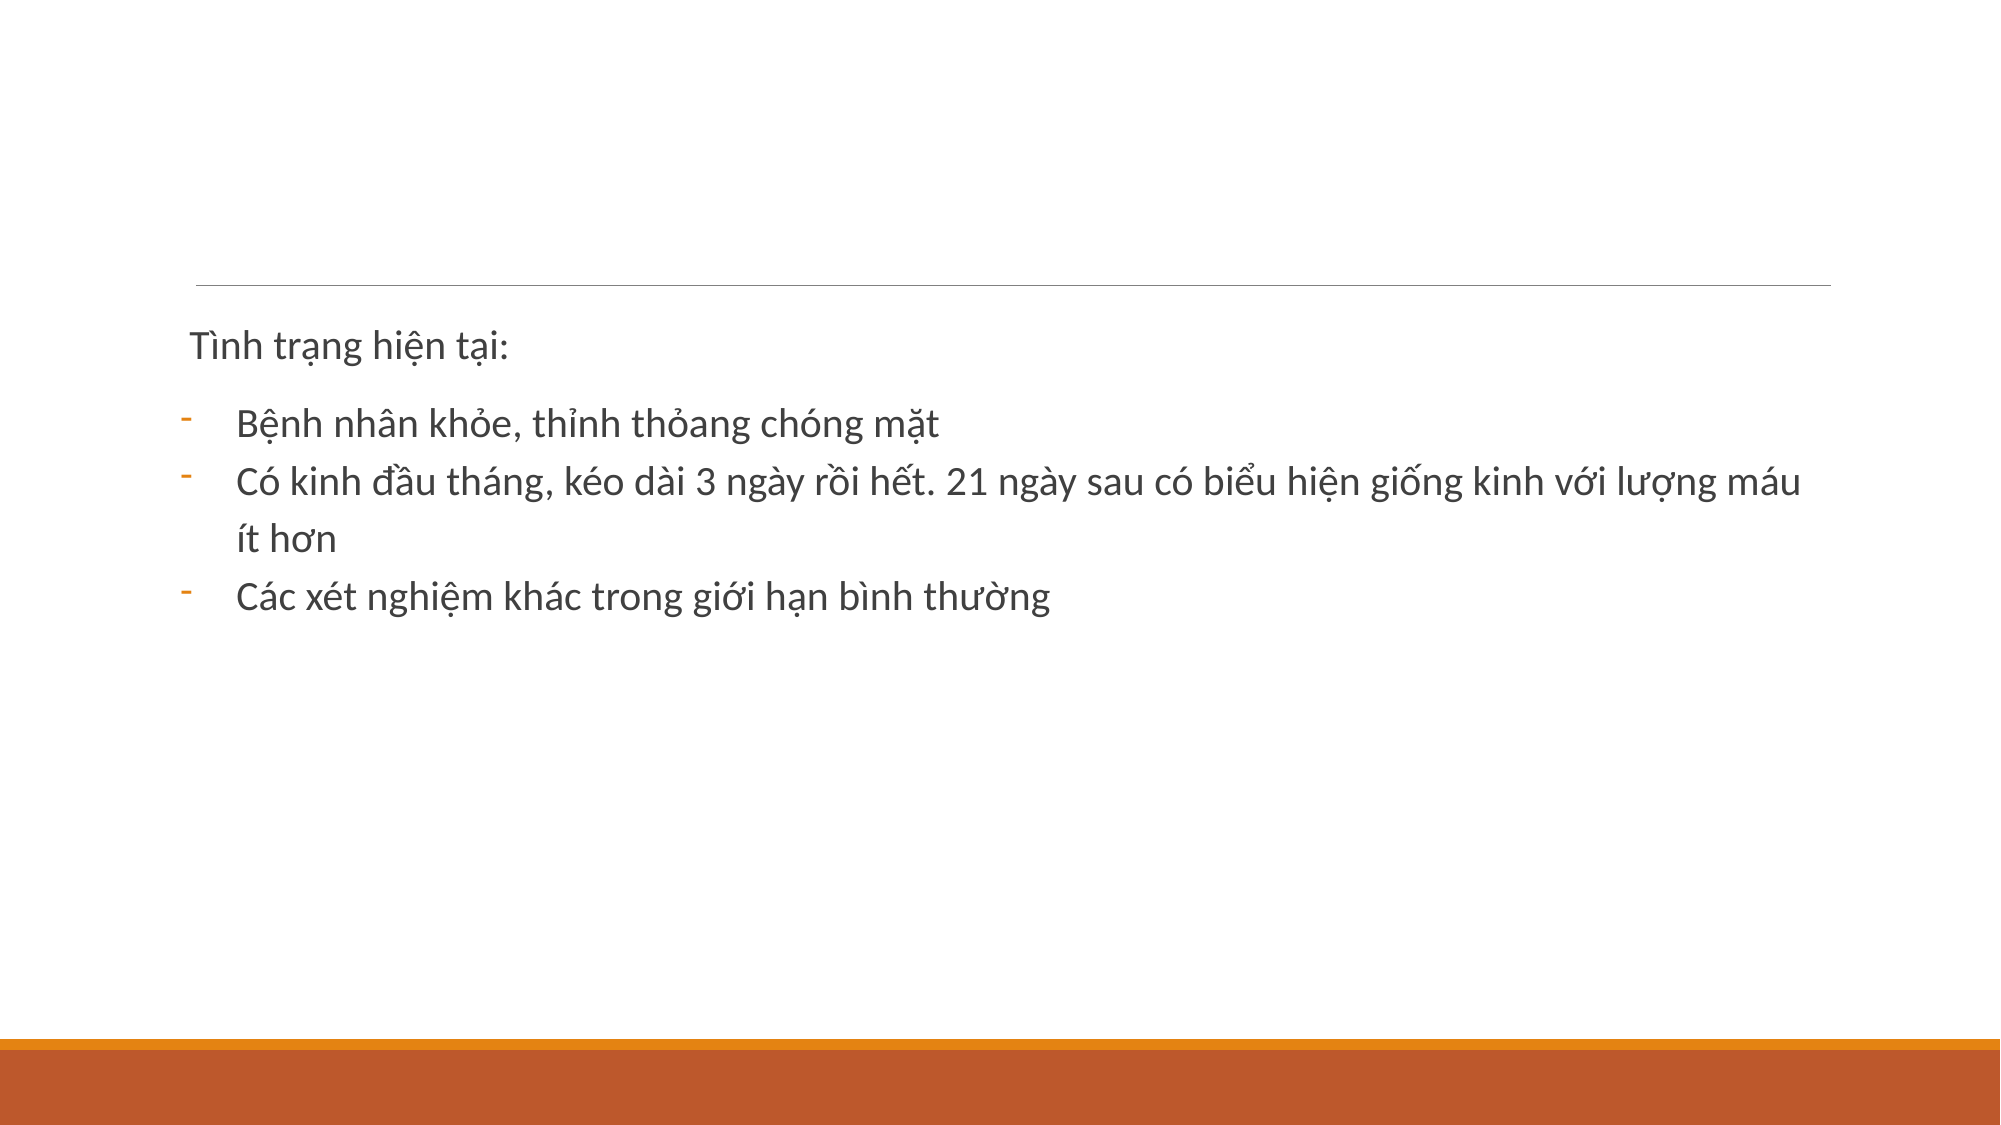

#
Tình trạng hiện tại:
Bệnh nhân khỏe, thỉnh thỏang chóng mặt
Có kinh đầu tháng, kéo dài 3 ngày rồi hết. 21 ngày sau có biểu hiện giống kinh với lượng máu ít hơn
Các xét nghiệm khác trong giới hạn bình thường